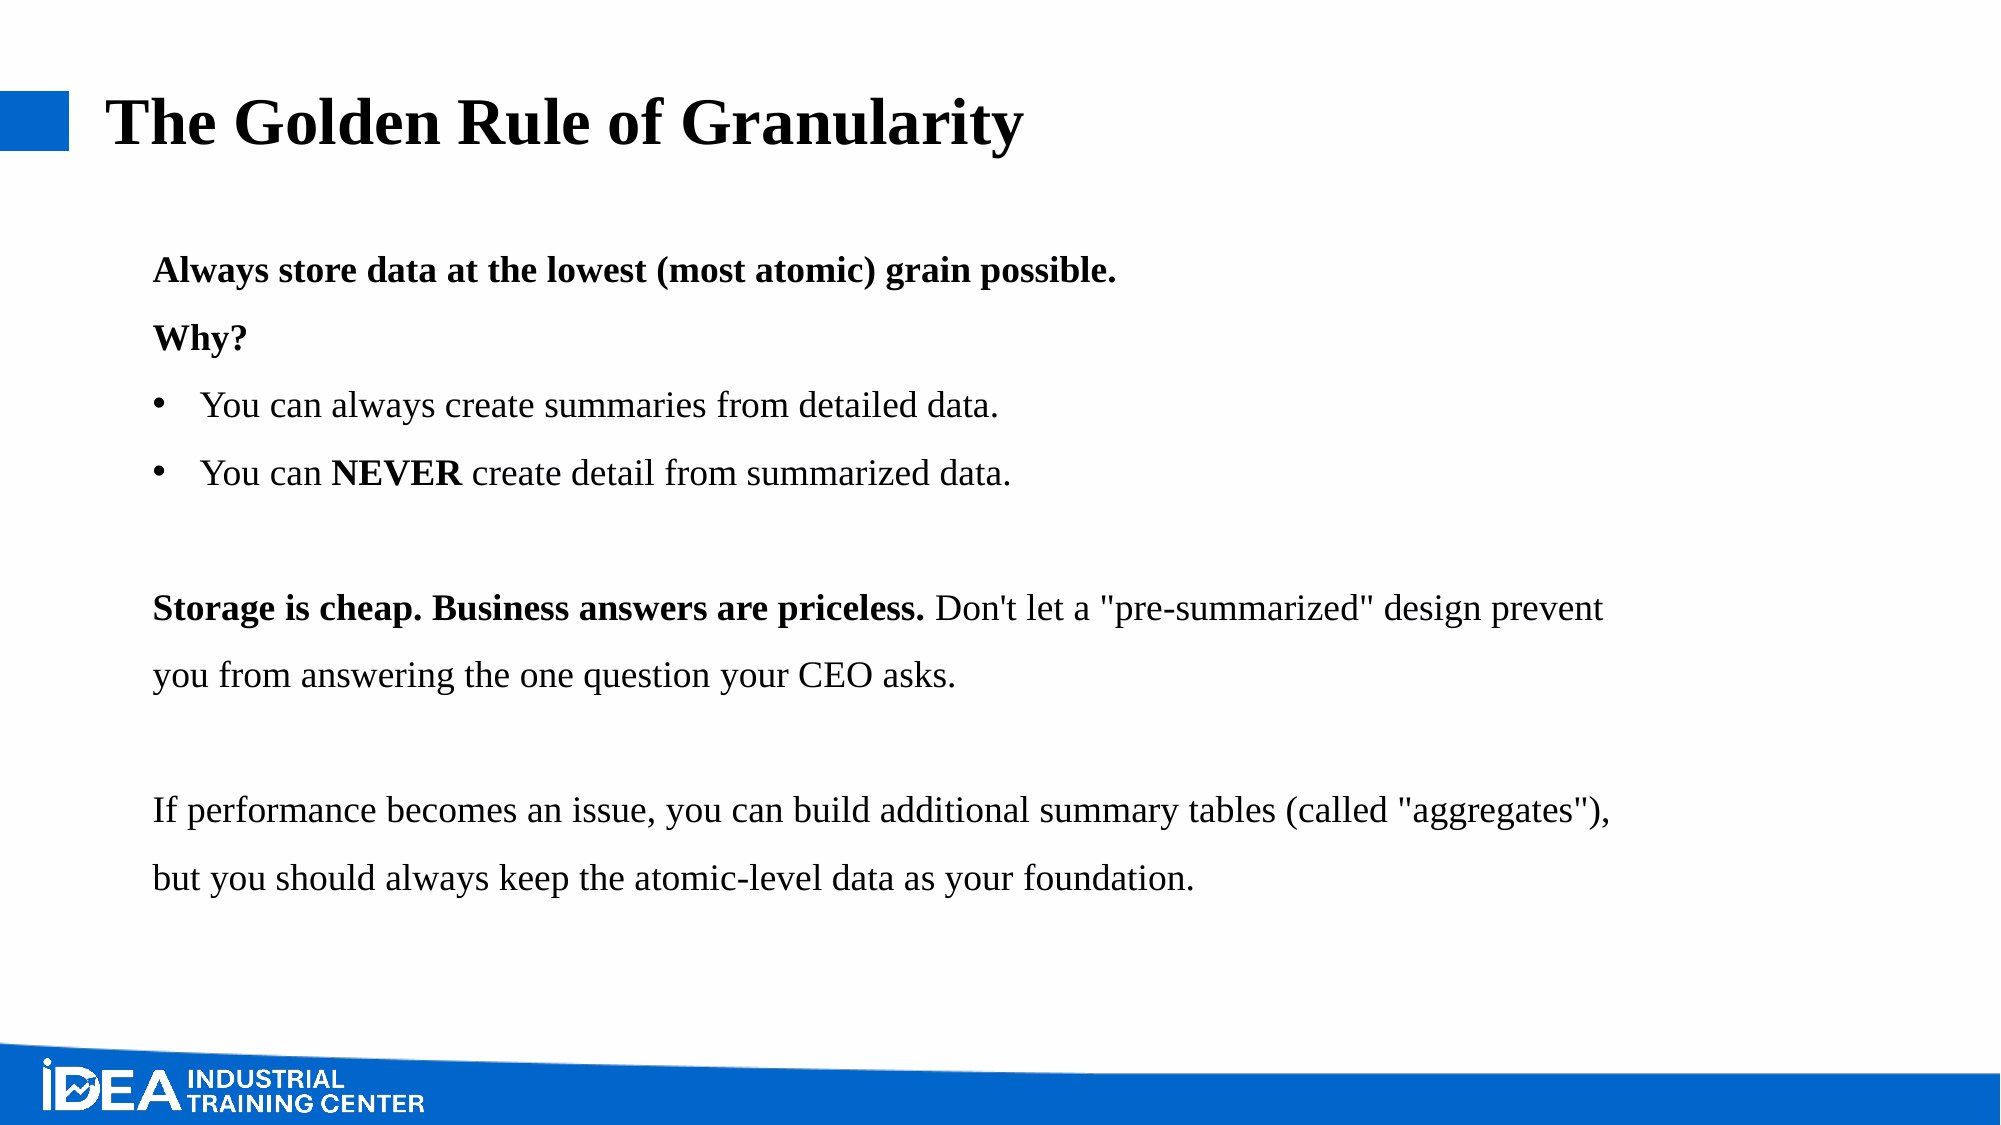

# The Golden Rule of Granularity
Always store data at the lowest (most atomic) grain possible.
Why?
You can always create summaries from detailed data.
You can NEVER create detail from summarized data.

Storage is cheap. Business answers are priceless. Don't let a "pre-summarized" design prevent you from answering the one question your CEO asks.

If performance becomes an issue, you can build additional summary tables (called "aggregates"), but you should always keep the atomic-level data as your foundation.